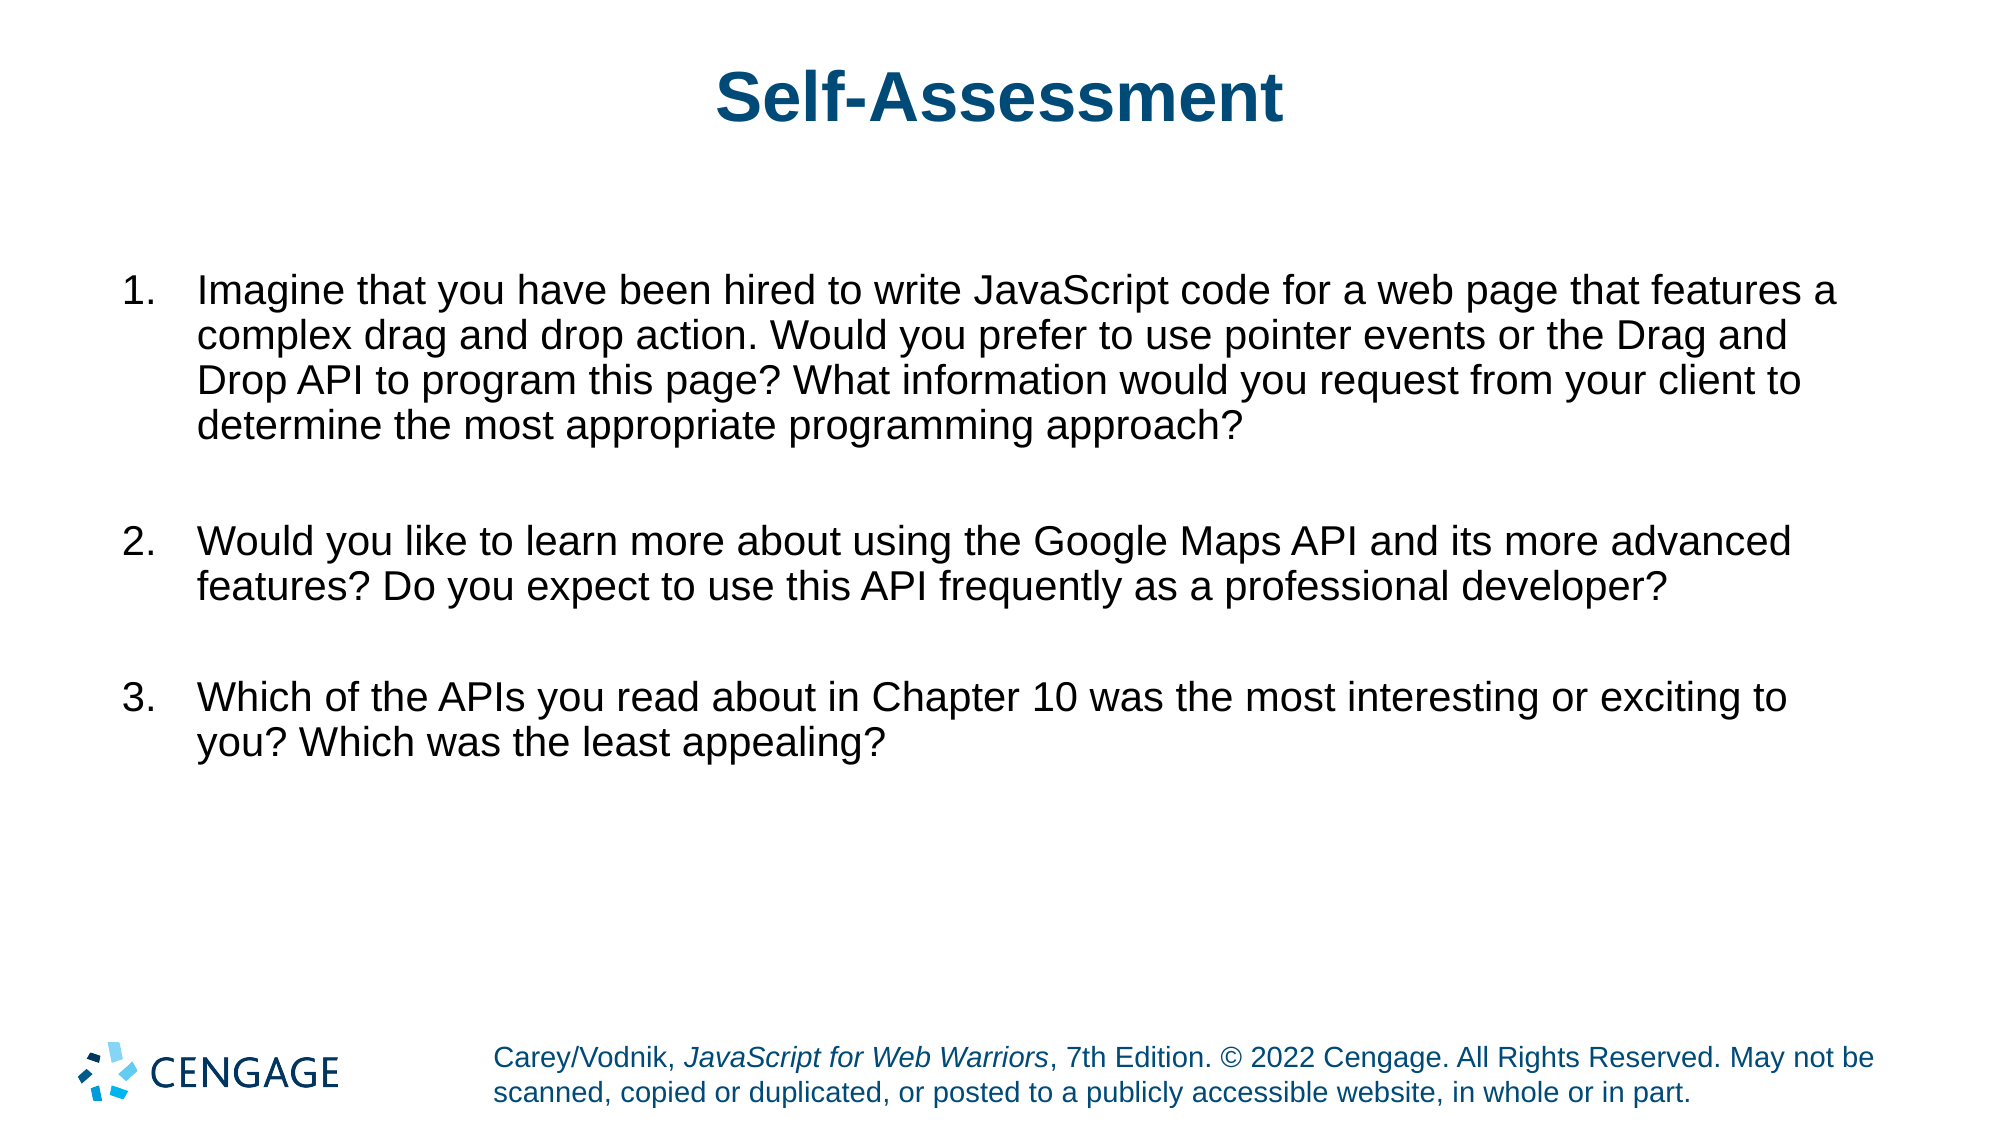

# Self-Assessment
Imagine that you have been hired to write JavaScript code for a web page that features a complex drag and drop action. Would you prefer to use pointer events or the Drag and Drop API to program this page? What information would you request from your client to determine the most appropriate programming approach?
Would you like to learn more about using the Google Maps API and its more advanced features? Do you expect to use this API frequently as a professional developer?
Which of the APIs you read about in Chapter 10 was the most interesting or exciting to you? Which was the least appealing?